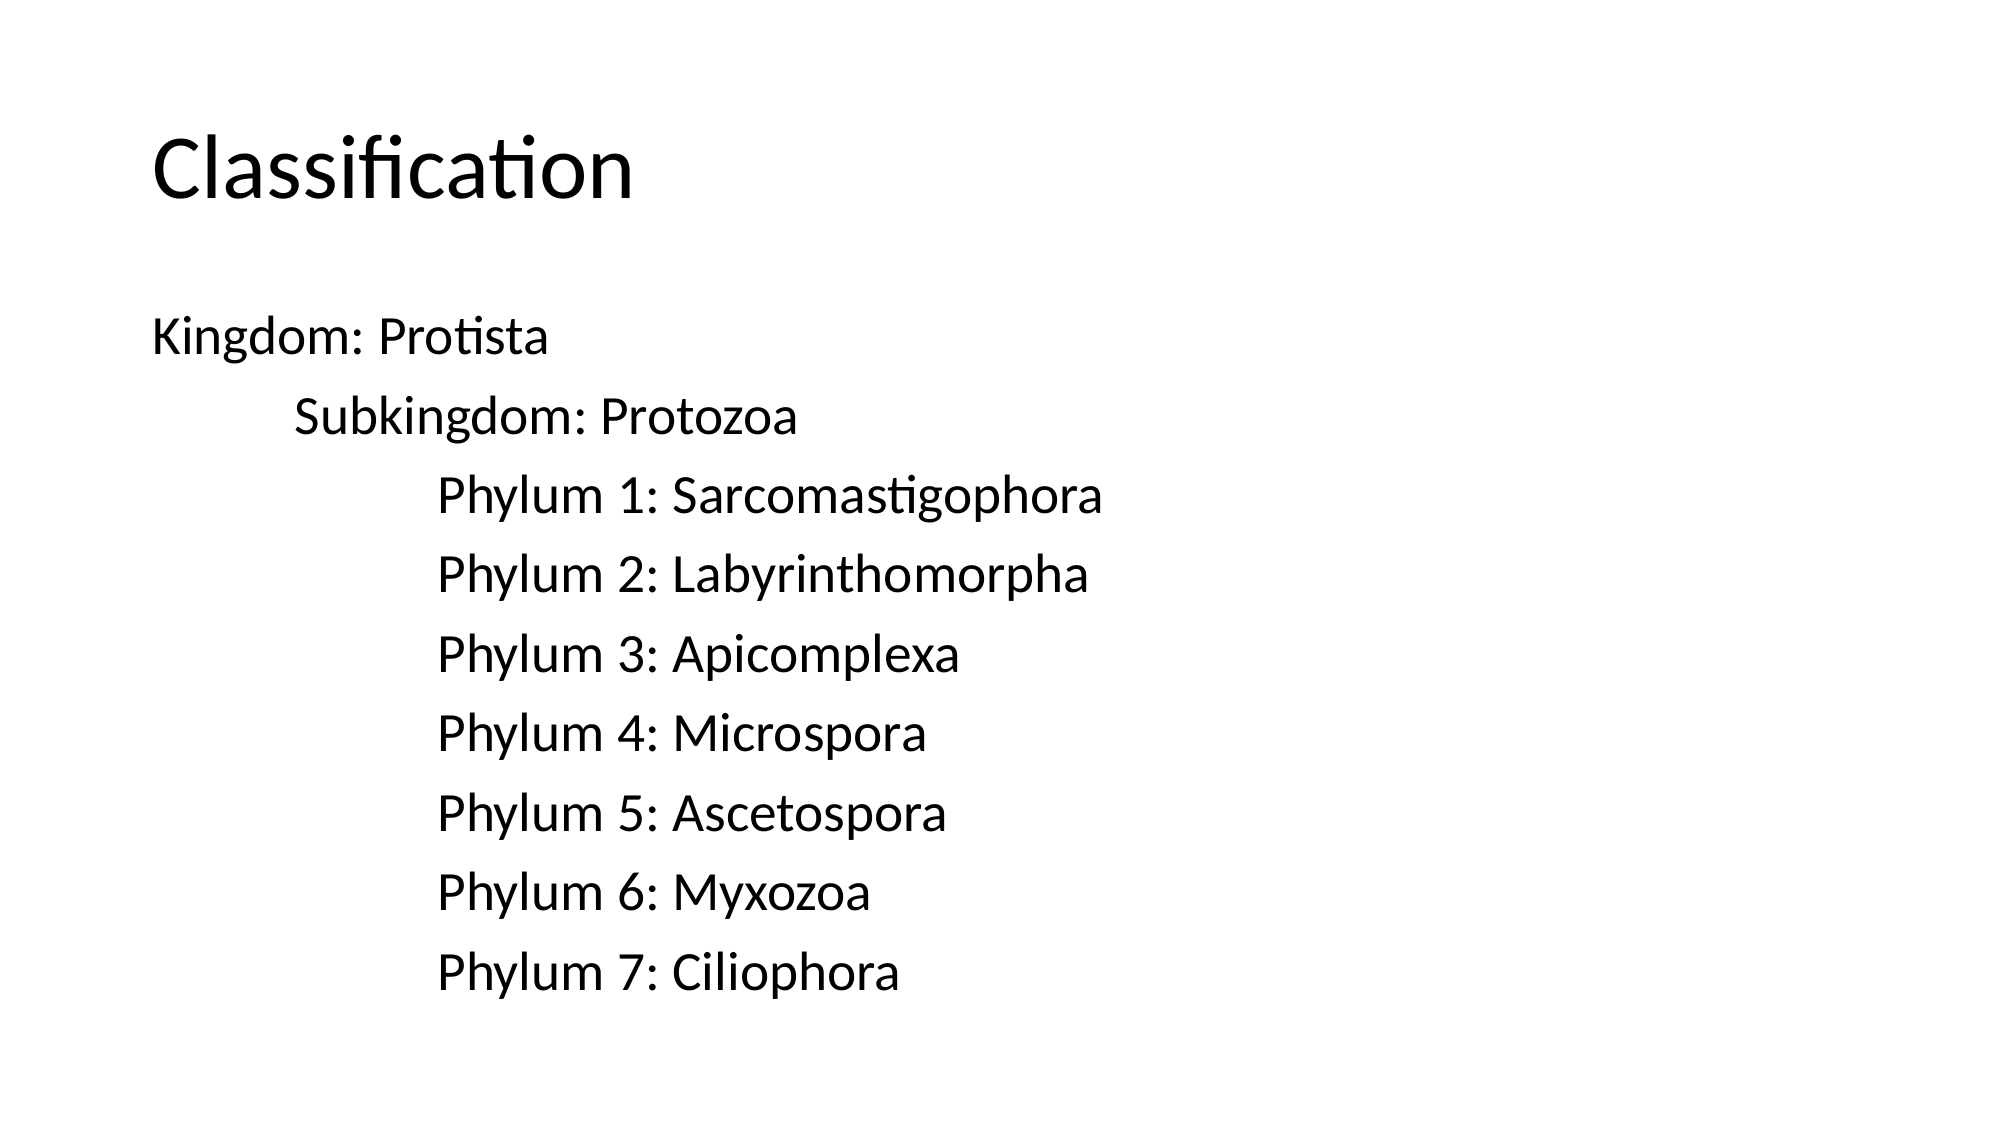

# Classification
Kingdom: Protista
	Subkingdom: Protozoa
		Phylum 1: Sarcomastigophora
		Phylum 2: Labyrinthomorpha
		Phylum 3: Apicomplexa
		Phylum 4: Microspora
		Phylum 5: Ascetospora
		Phylum 6: Myxozoa
		Phylum 7: Ciliophora